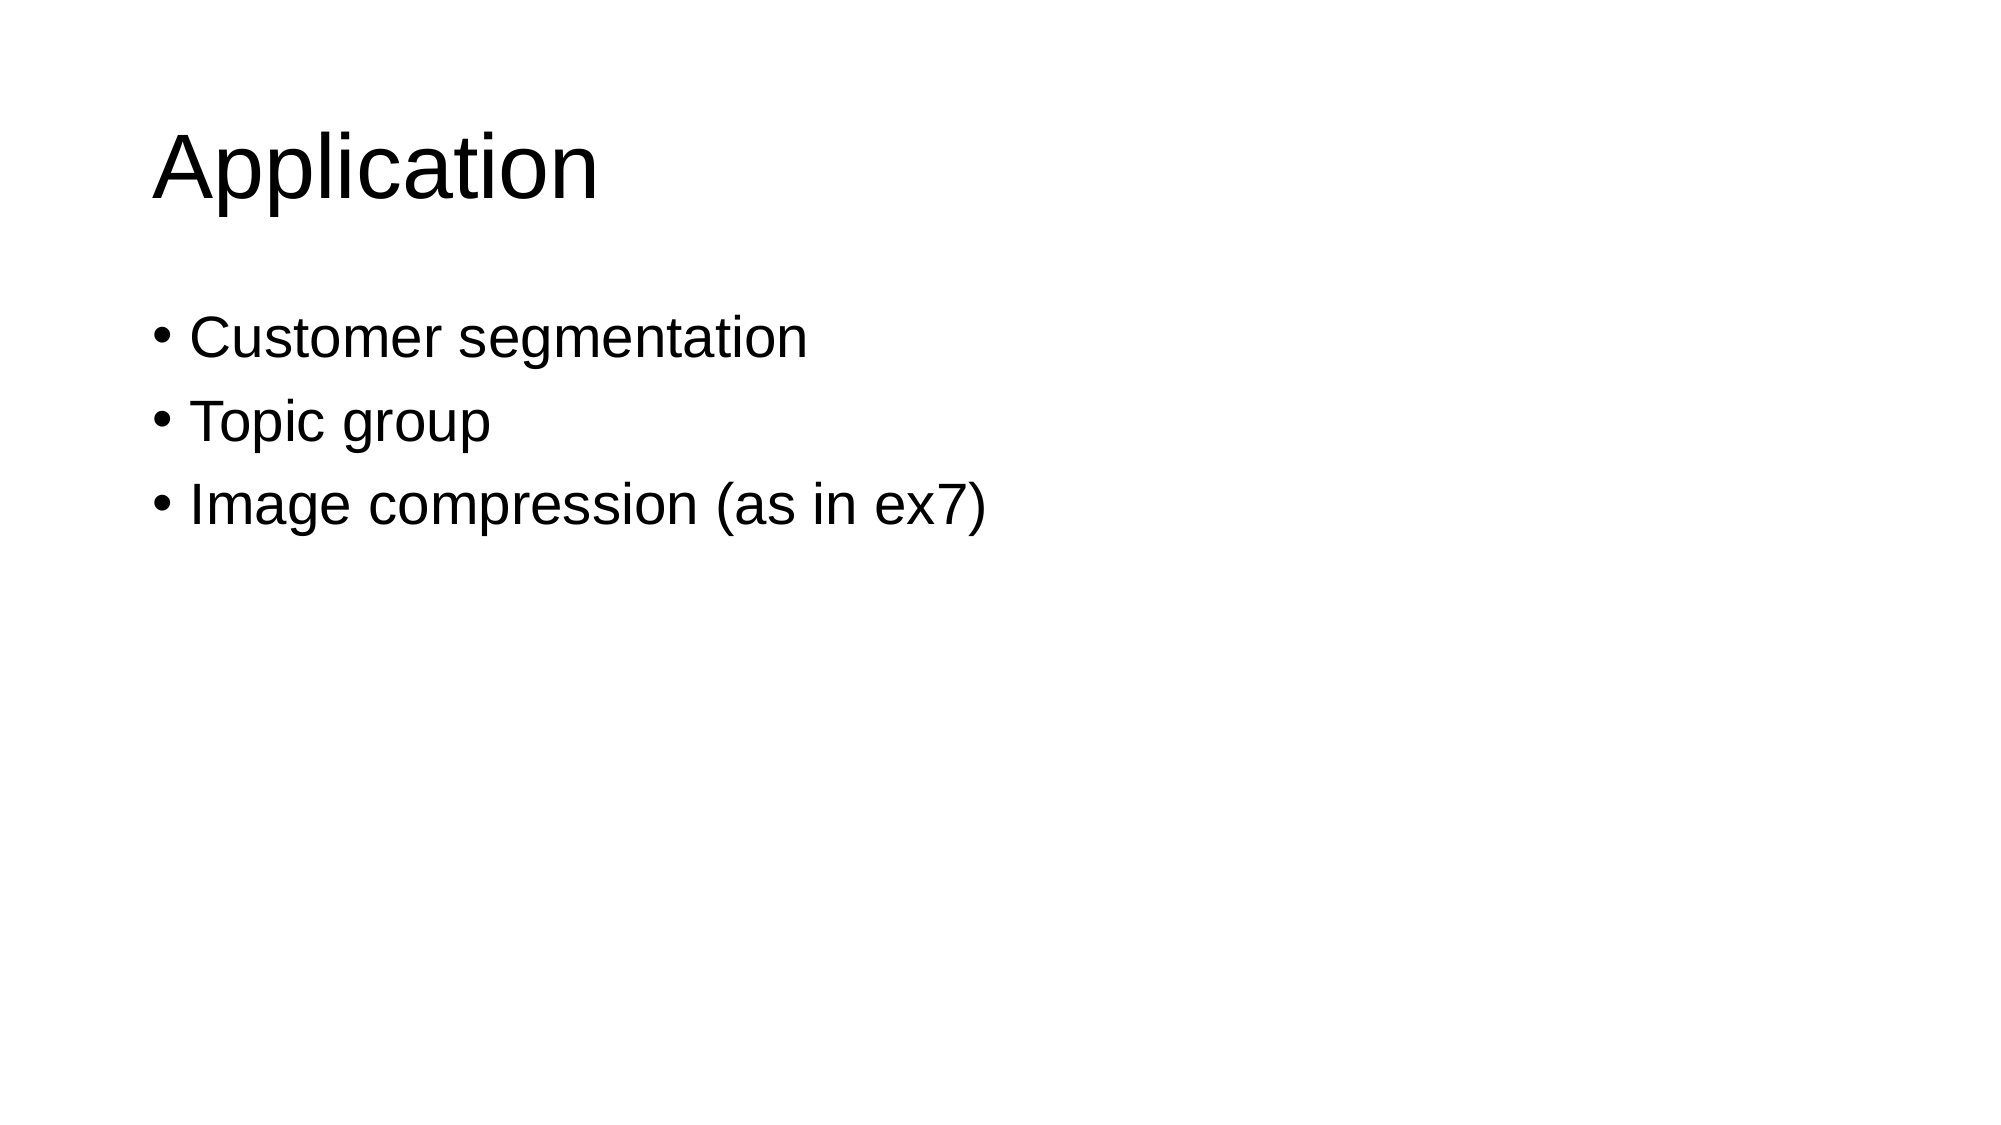

# Application
Customer segmentation
Topic group
Image compression (as in ex7)